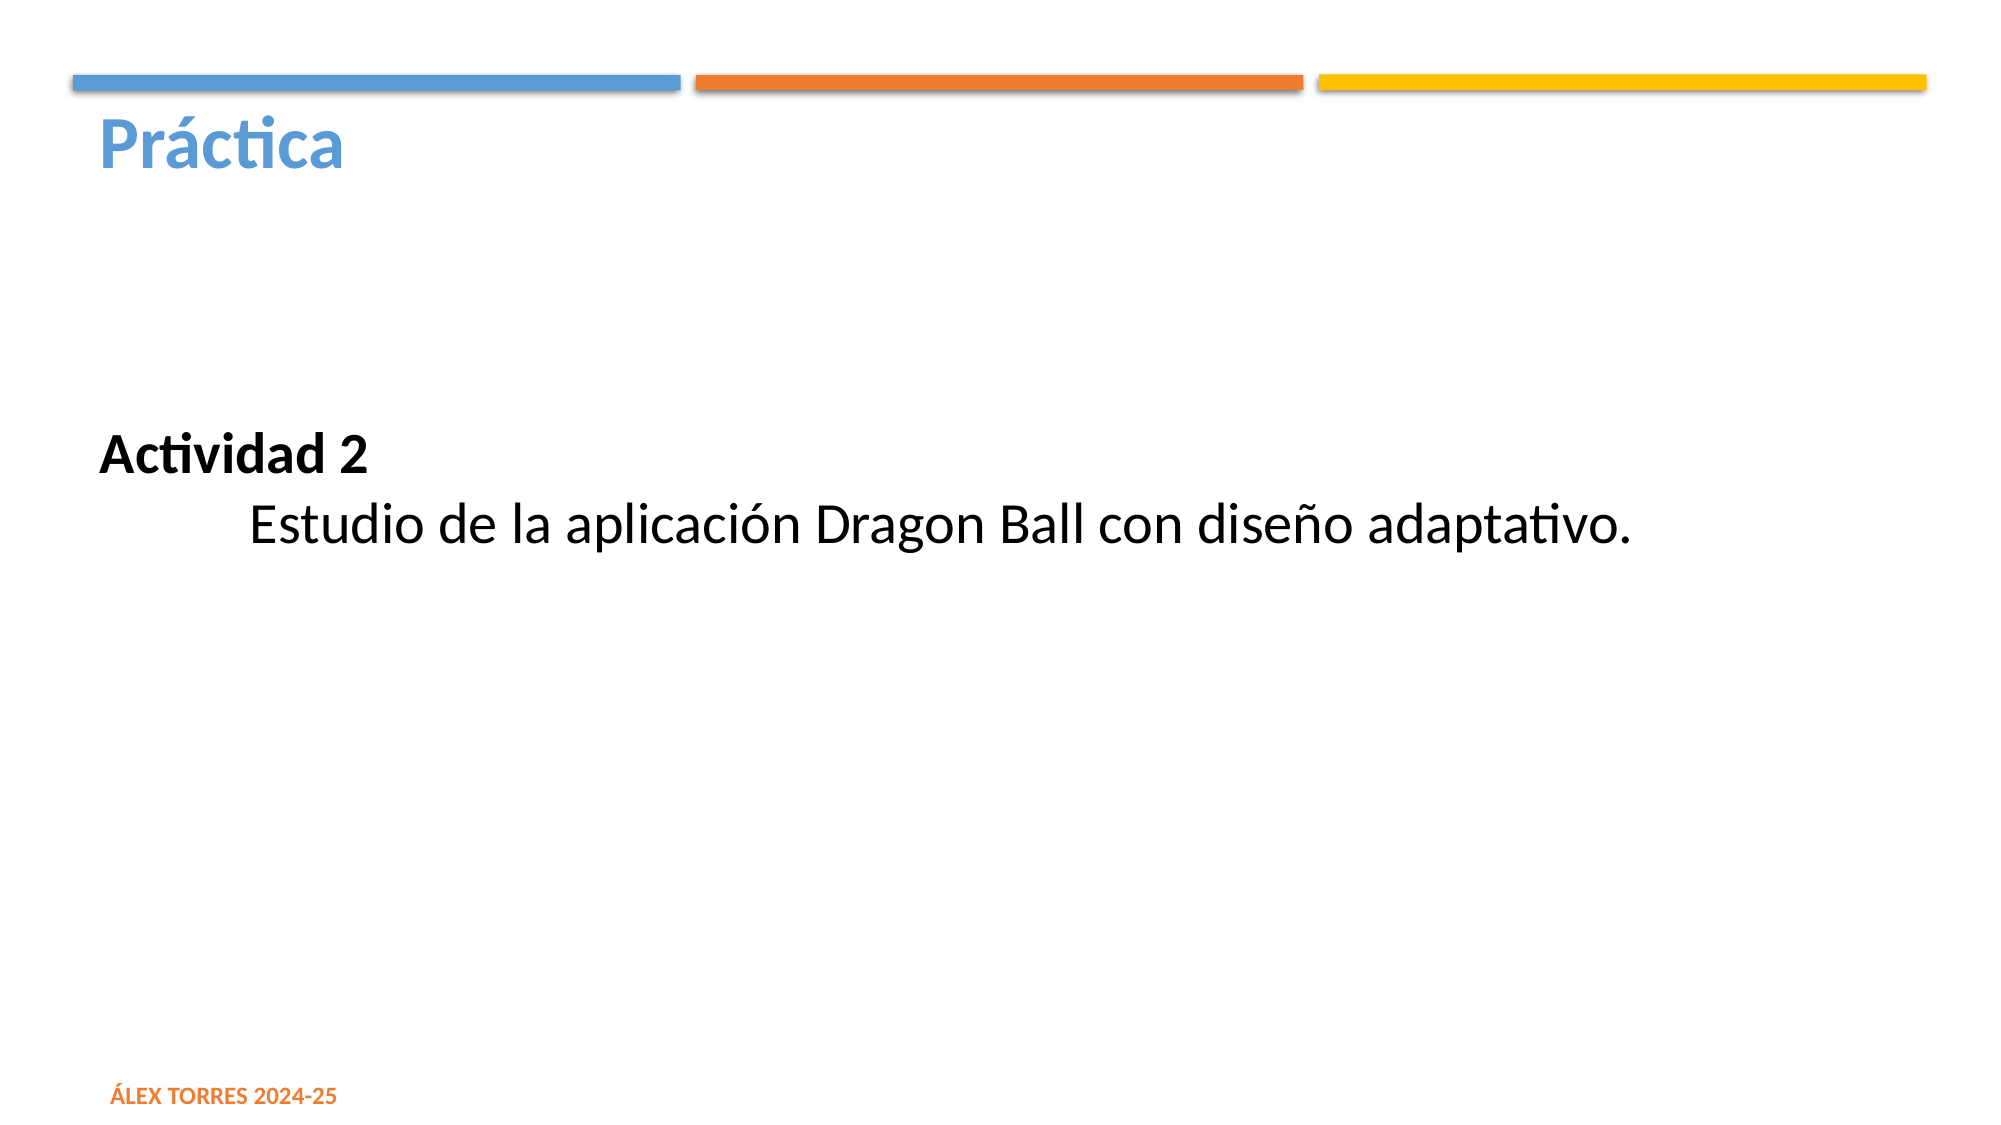

Práctica

Actividad 2
	Estudio de la aplicación Dragon Ball con diseño adaptativo.